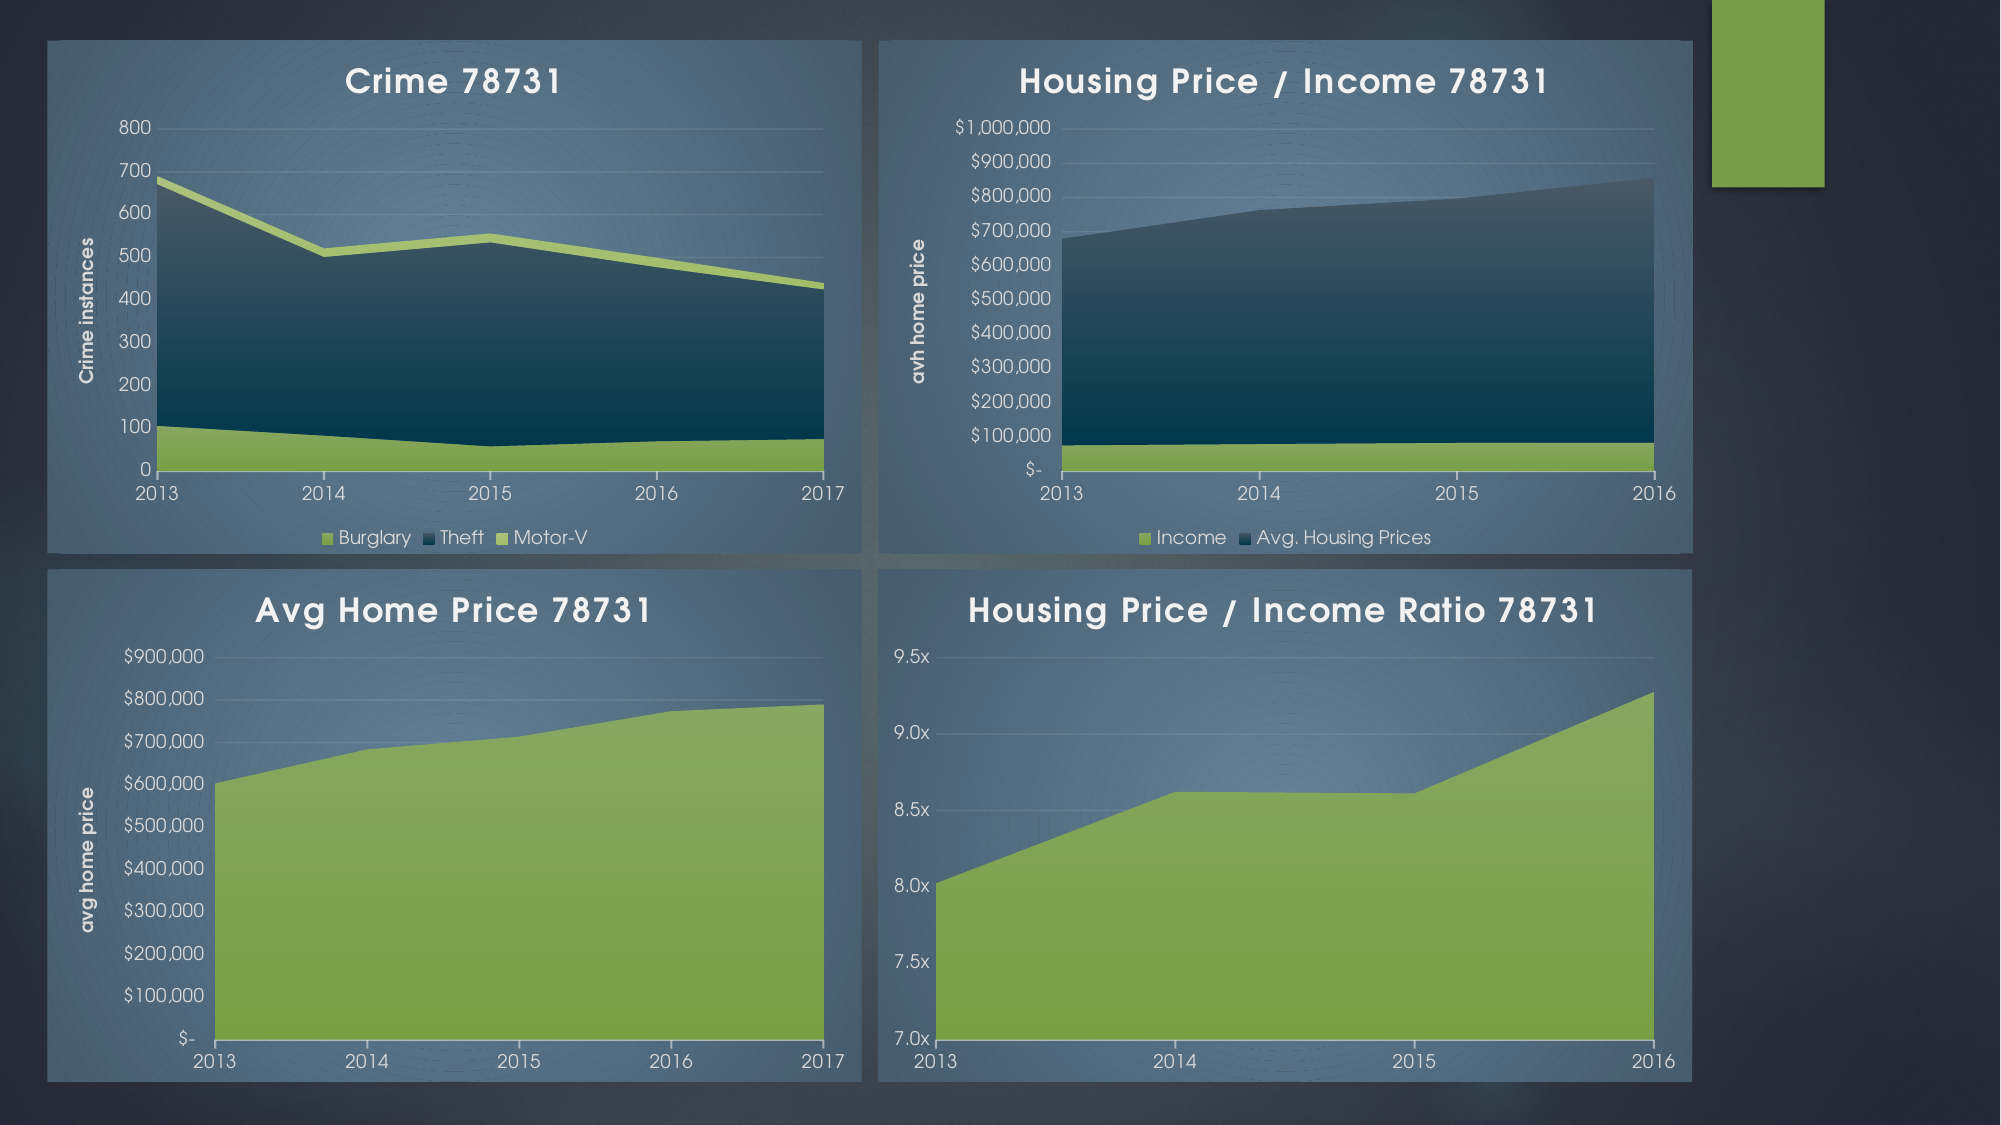

### Chart: Crime 78731

| Category | Burglary | Theft | Motor-V |
|---|---|---|---|
| 2013 | 106.0 | 565.0 | 19.0 |
| 2014 | 83.0 | 418.0 | 20.0 |
| 2015 | 58.0 | 477.0 | 21.0 |
| 2016 | 70.0 | 407.0 | 22.0 |
| 2017 | 75.0 | 350.0 | 15.0 |

### Chart: Housing Price / Income 78731

| Category | Income | Avg. Housing Prices |
|---|---|---|
| 2013 | 75269.0 | 603906.176706827 |
| 2014 | 79315.0 | 683897.979919678 |
| 2015 | 82892.0 | 713834.353413654 |
| 2016 | 83438.0 | 773869.763052208 |

### Chart: Avg Home Price 78731

| Category | 78731 |
|---|---|
| 2013 | 603906.176706827 |
| 2014 | 683897.979919678 |
| 2015 | 713834.353413654 |
| 2016 | 773869.763052208 |
| 2017 | 789825.170682731 |

### Chart: Housing Price / Income Ratio 78731

| Category | Prices/Income Ratio |
|---|---|
| 2013 | 8.023305433934647 |
| 2014 | 8.622555379432365 |
| 2015 | 8.611619377185422 |
| 2016 | 9.274788022869771 |